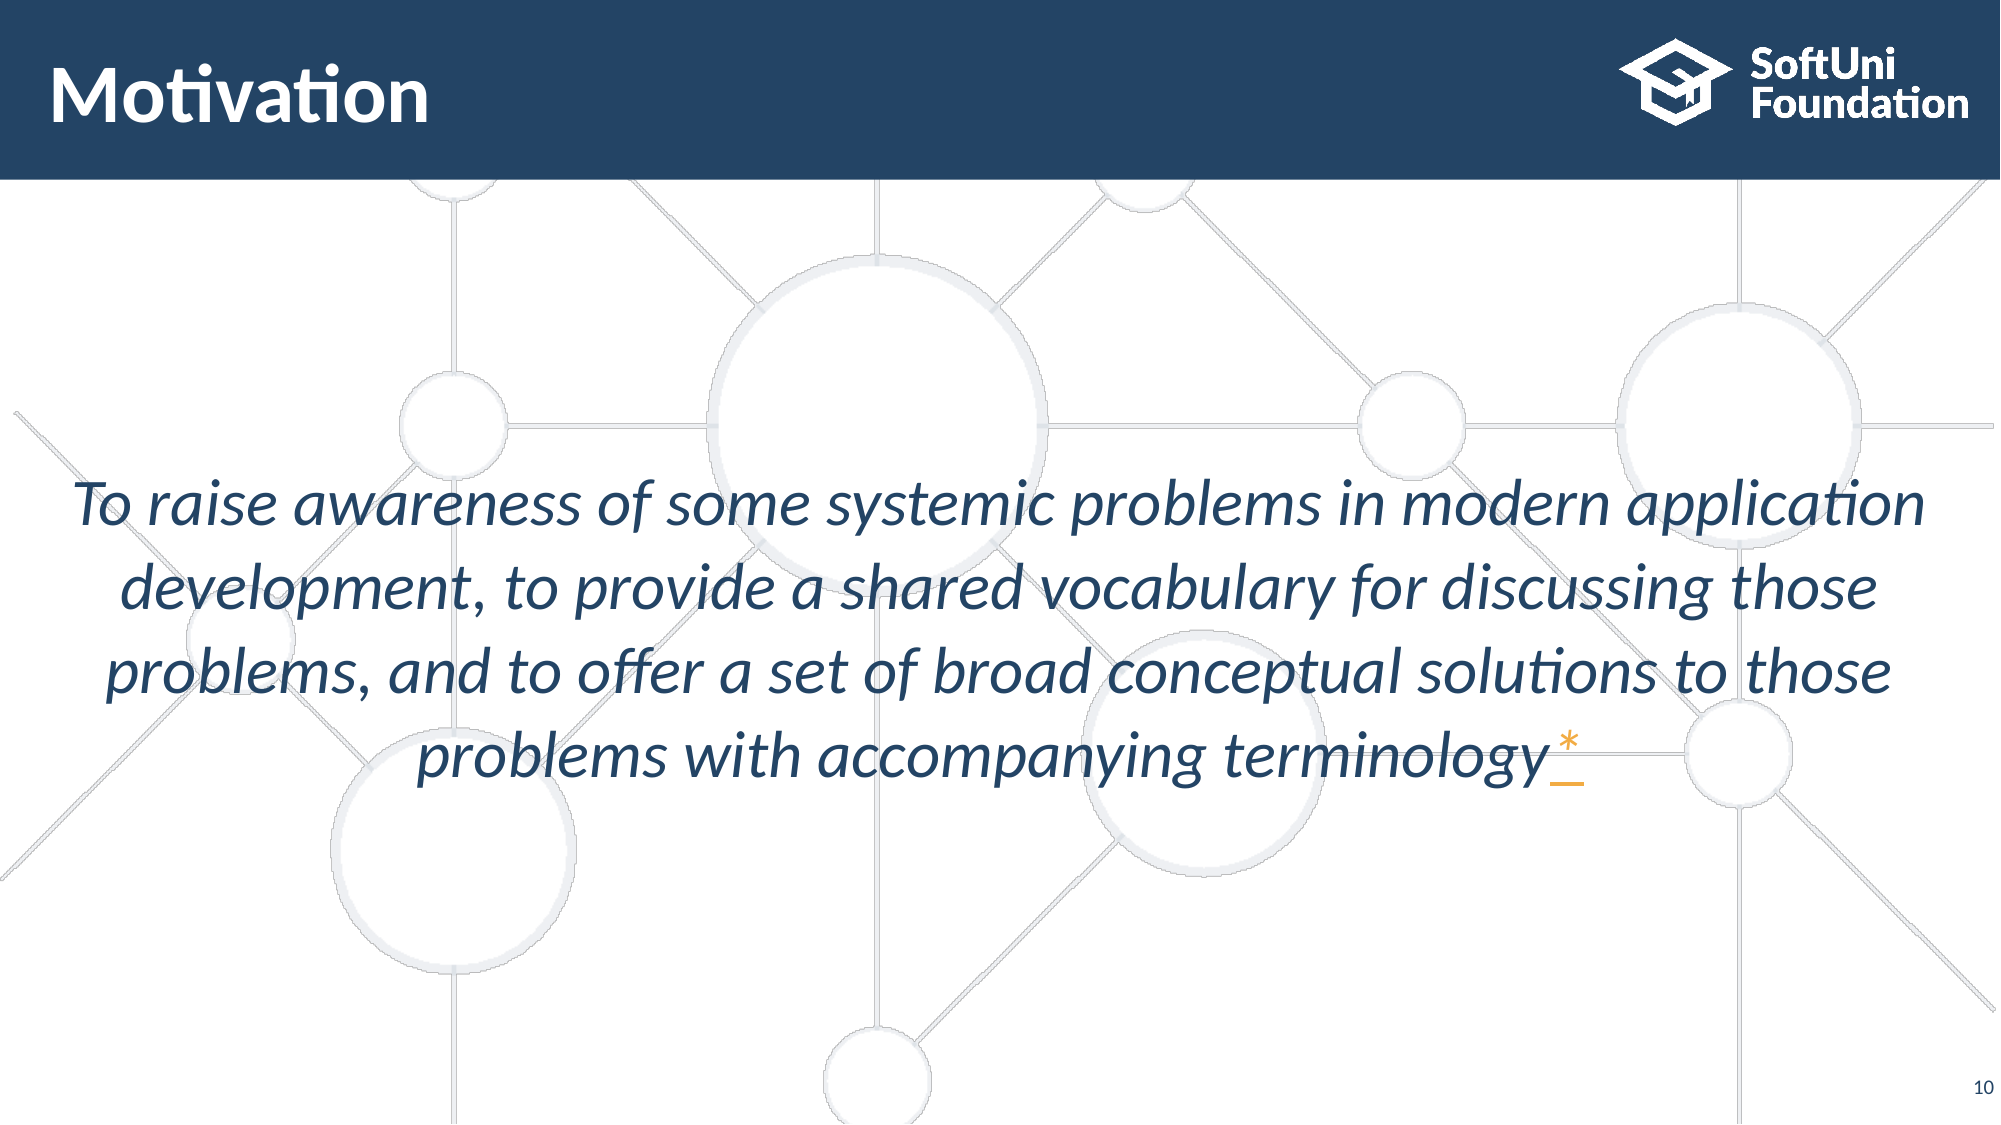

# Motivation
To raise awareness of some systemic problems in modern application development, to provide a shared vocabulary for discussing those problems, and to offer a set of broad conceptual solutions to those problems with accompanying terminology*
10